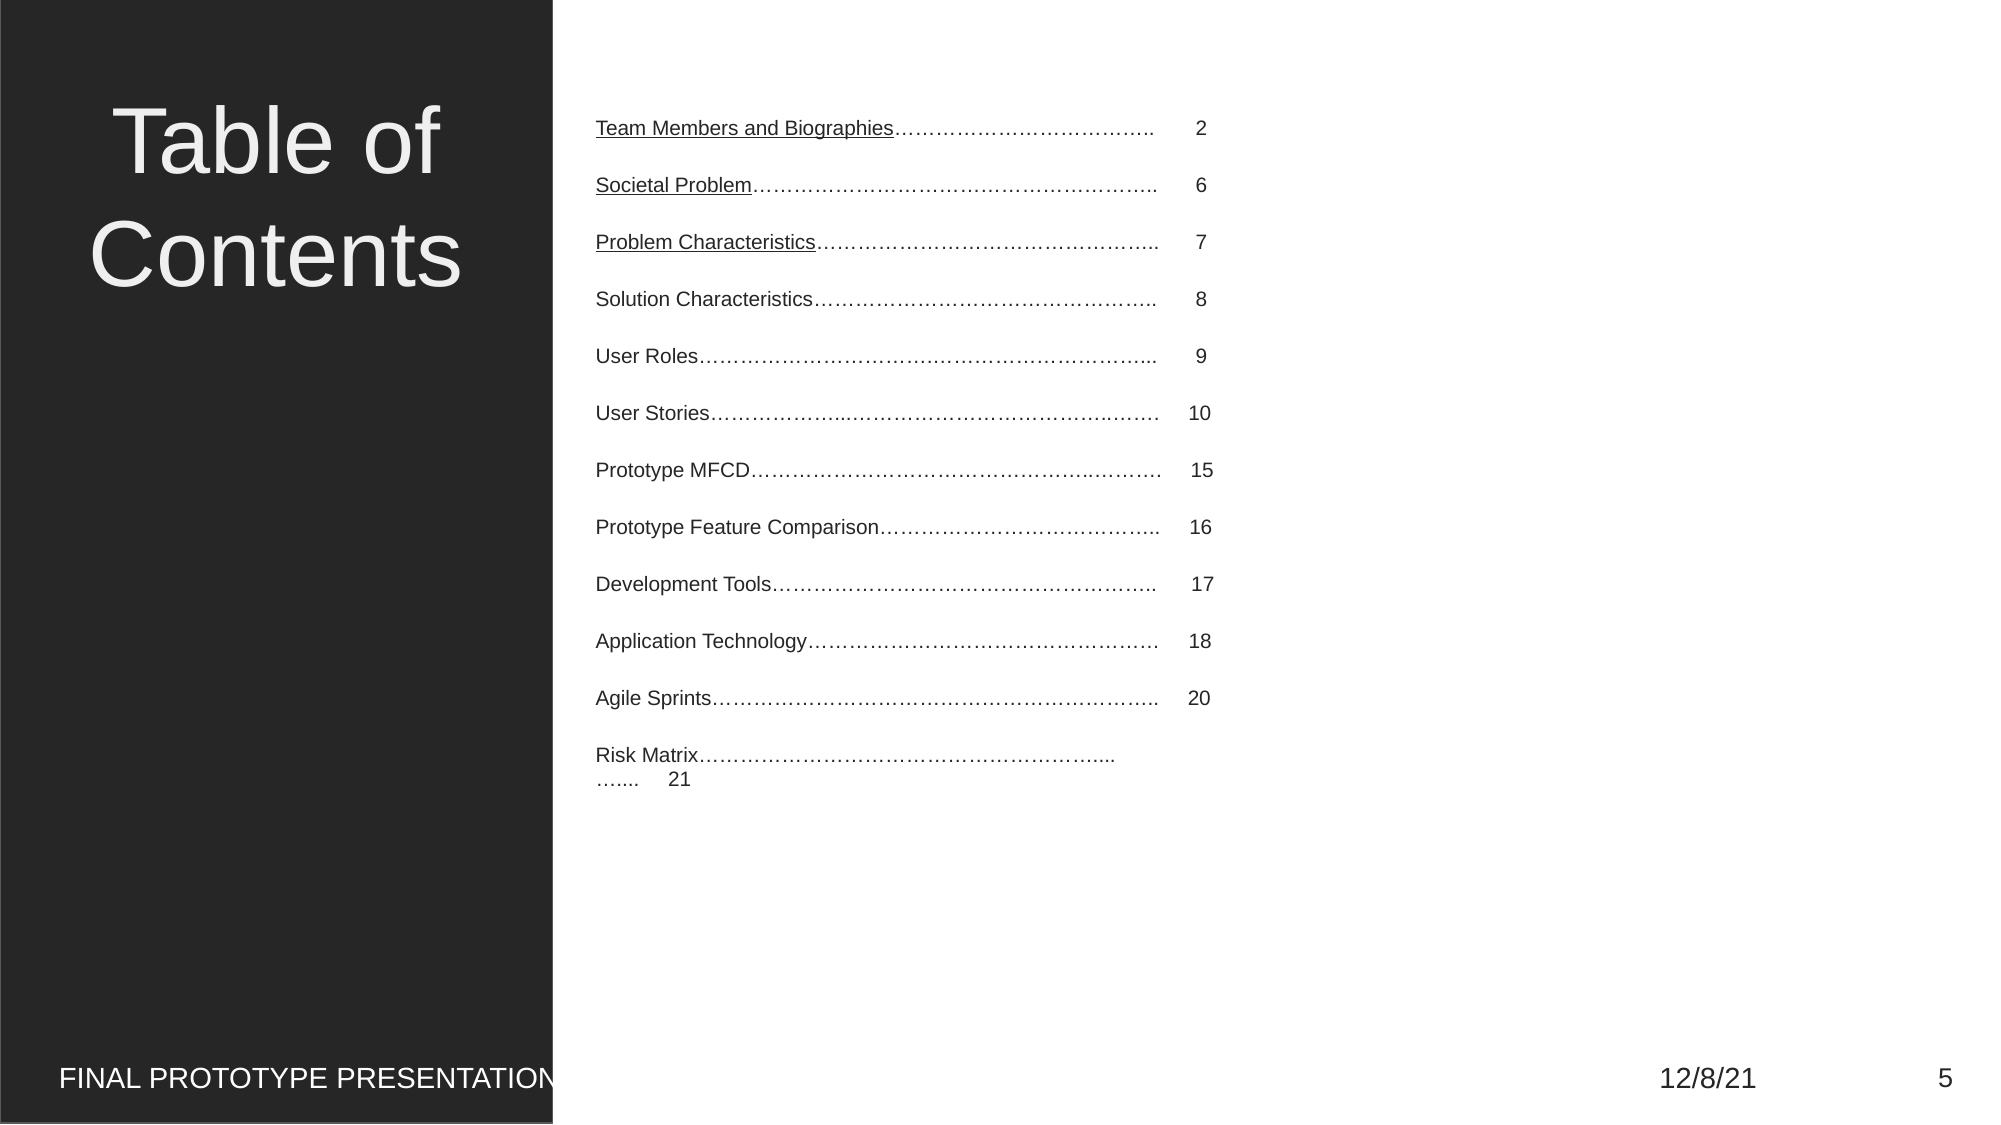

# Table of Contents
Team Members and Biographies………………………………..	2
Societal Problem…………………………………………………..	6
Problem Characteristics…………………………………………..	7
Solution Characteristics…………………………………………..	8
User Roles…………………………….…………………………...	9
User Stories………………...………………………………..…….     10
Prototype MFCD…………………………………………..……….     15
Prototype Feature Comparison…………………………………..     16
Development Tools………………………………………………..      17
Application Technology……………………………………………     18
Agile Sprints………………………………………………………..     20
Risk Matrix…………………………………………………....	…....     21

5
FINAL PROTOTYPE PRESENTATION
12/8/21